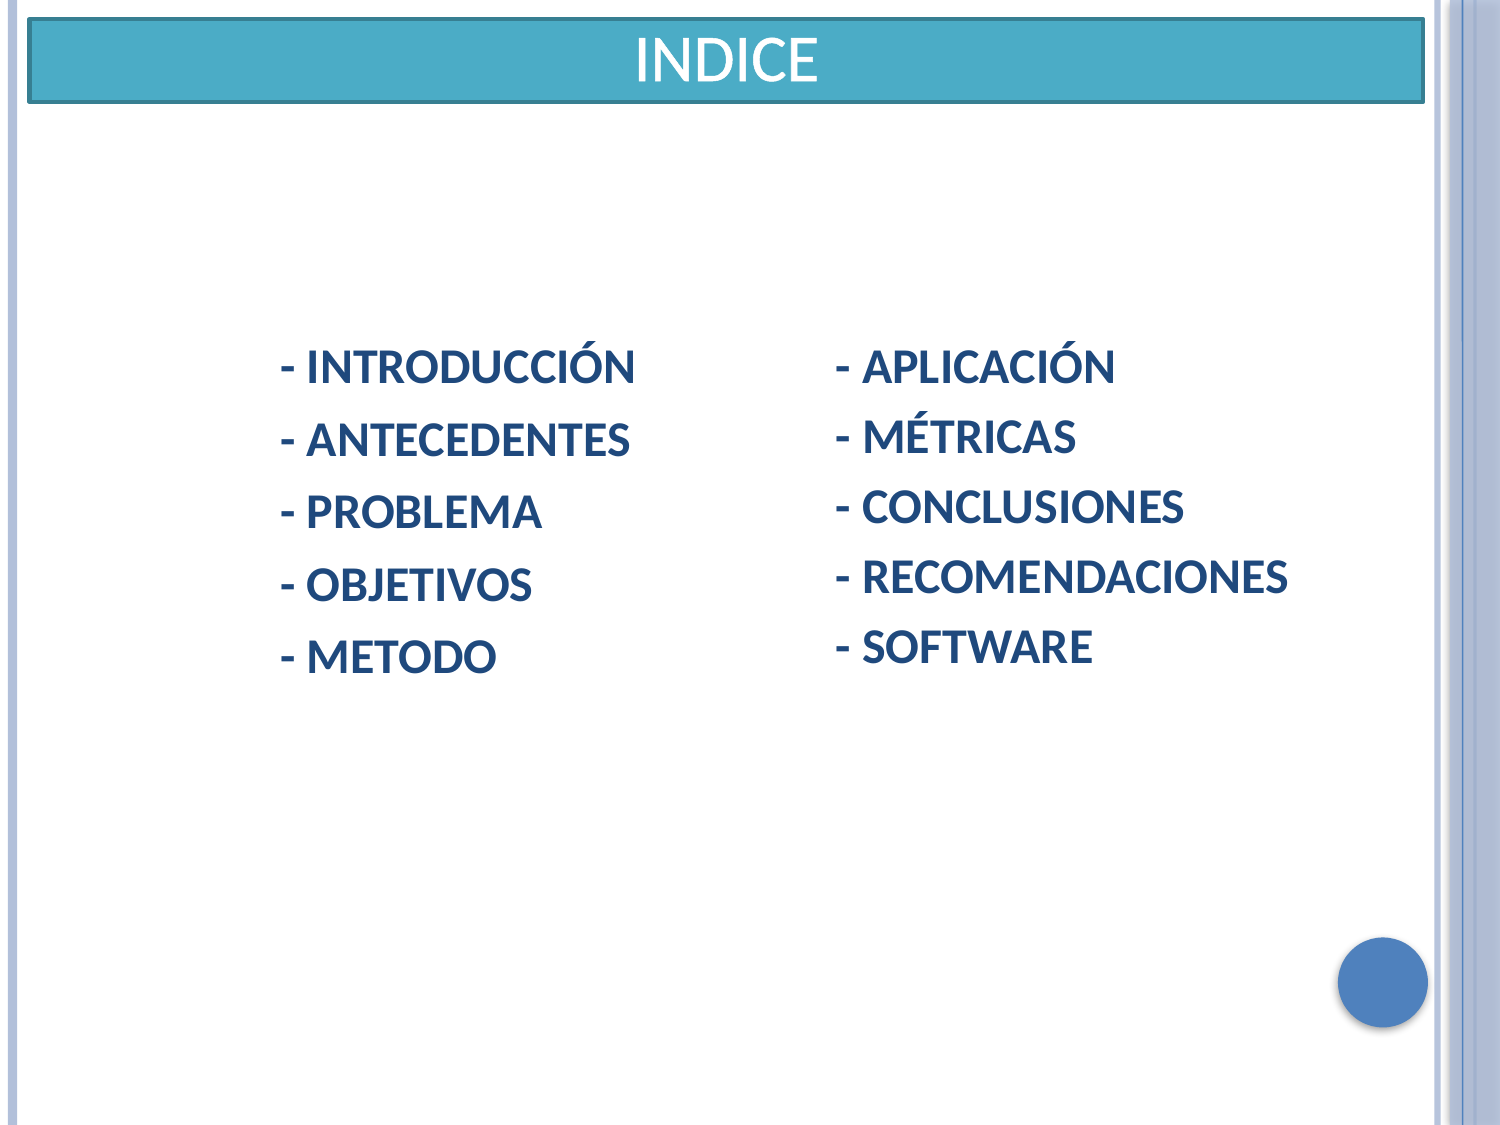

# INDICE
- Introducción
- ANTECEDENTES
- PROBLEMA
- OBJETIVOS
- METODO

- aplicación
- Métricas
- Conclusiones
- Recomendaciones
- Software